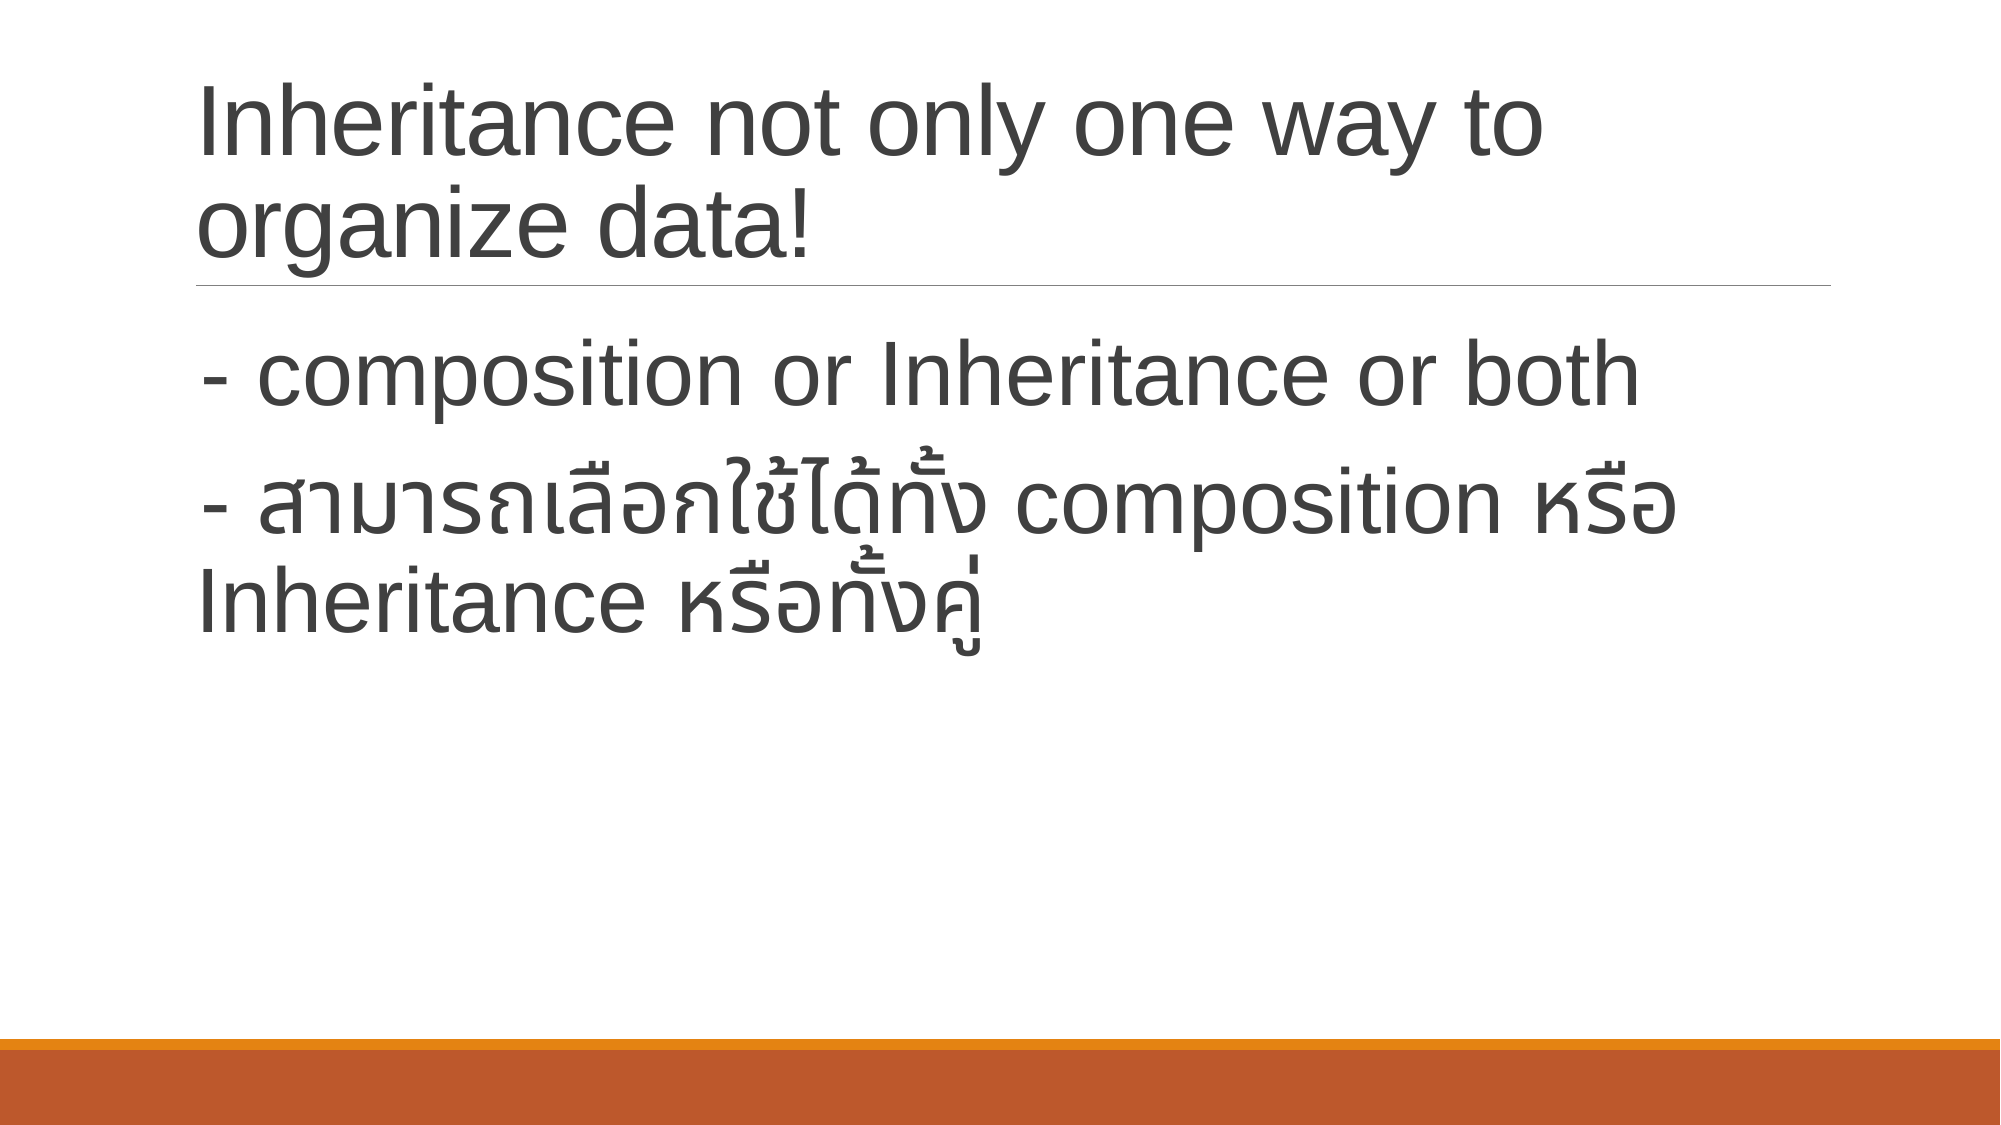

# Inheritance not only one way to organize data!
- composition or Inheritance or both
- สามารถเลือกใช้ได้ทั้ง composition หรือ Inheritance หรือทั้งคู่